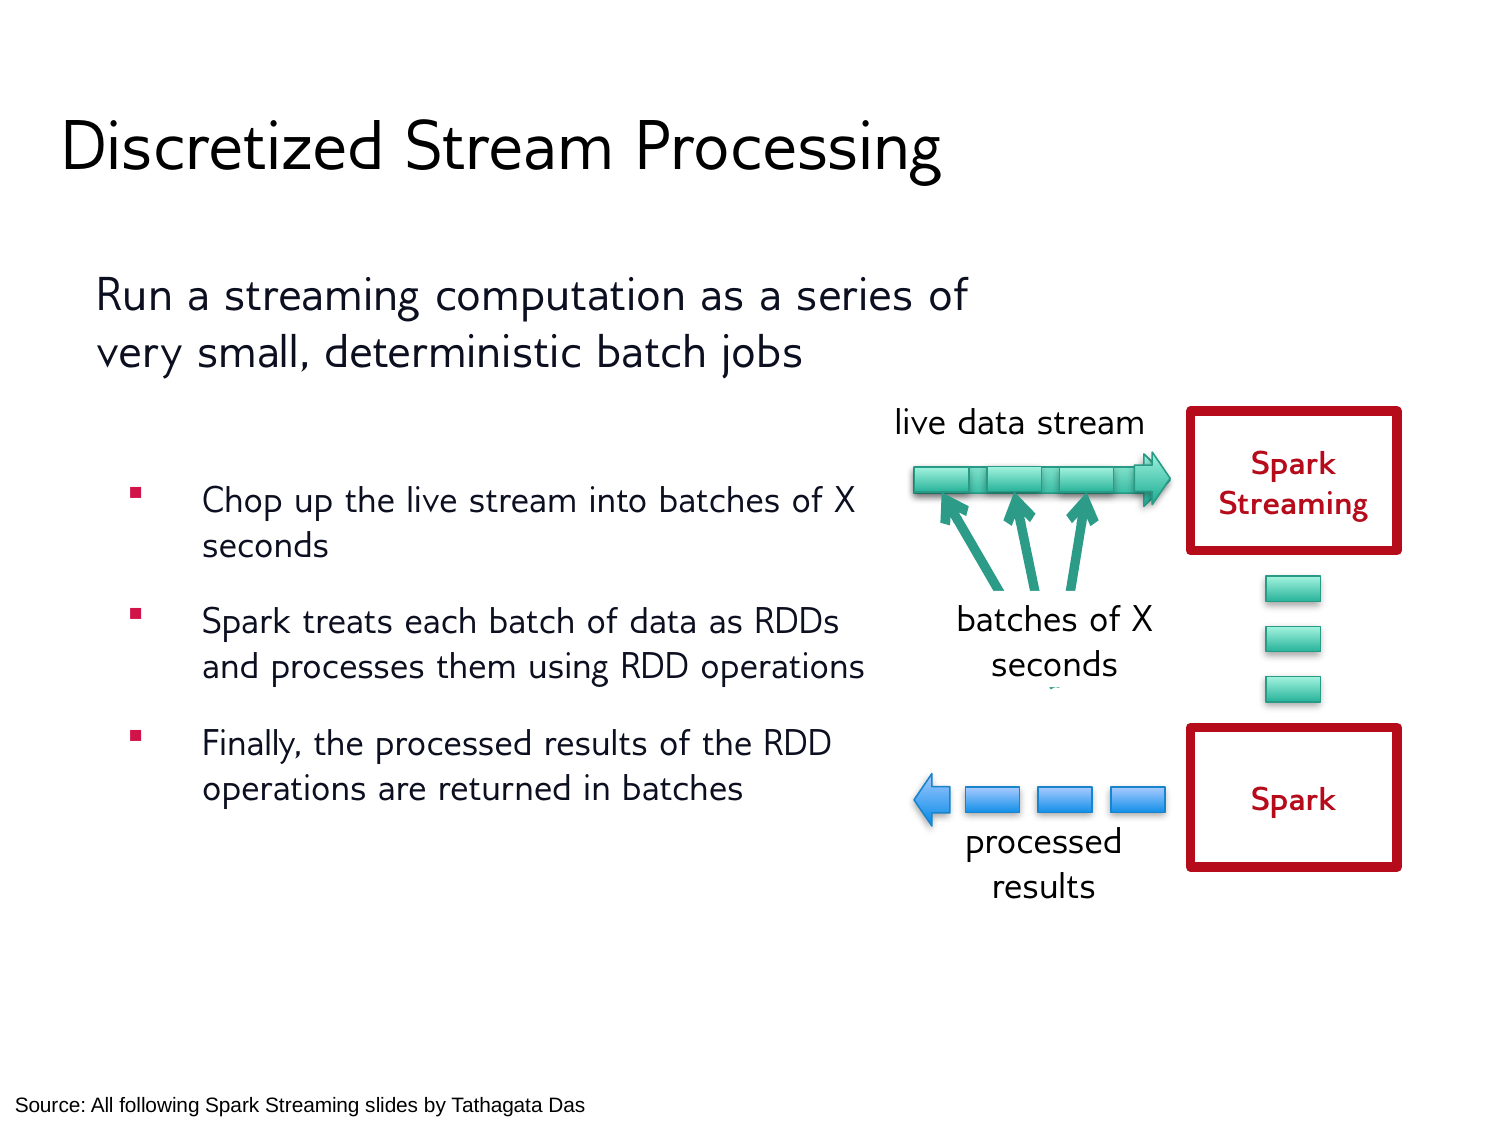

# Discretized Stream Processing
Run a streaming computation as a series of very small, deterministic batch jobs
live data stream
Spark
Streaming

Chop up the live stream into batches of X seconds
Spark treats each batch of data as RDDs and processes them using RDD operations
Finally, the processed results of the RDD operations are returned in batches

batches of X seconds
Spark

processed results
Source: All following Spark Streaming slides by Tathagata Das